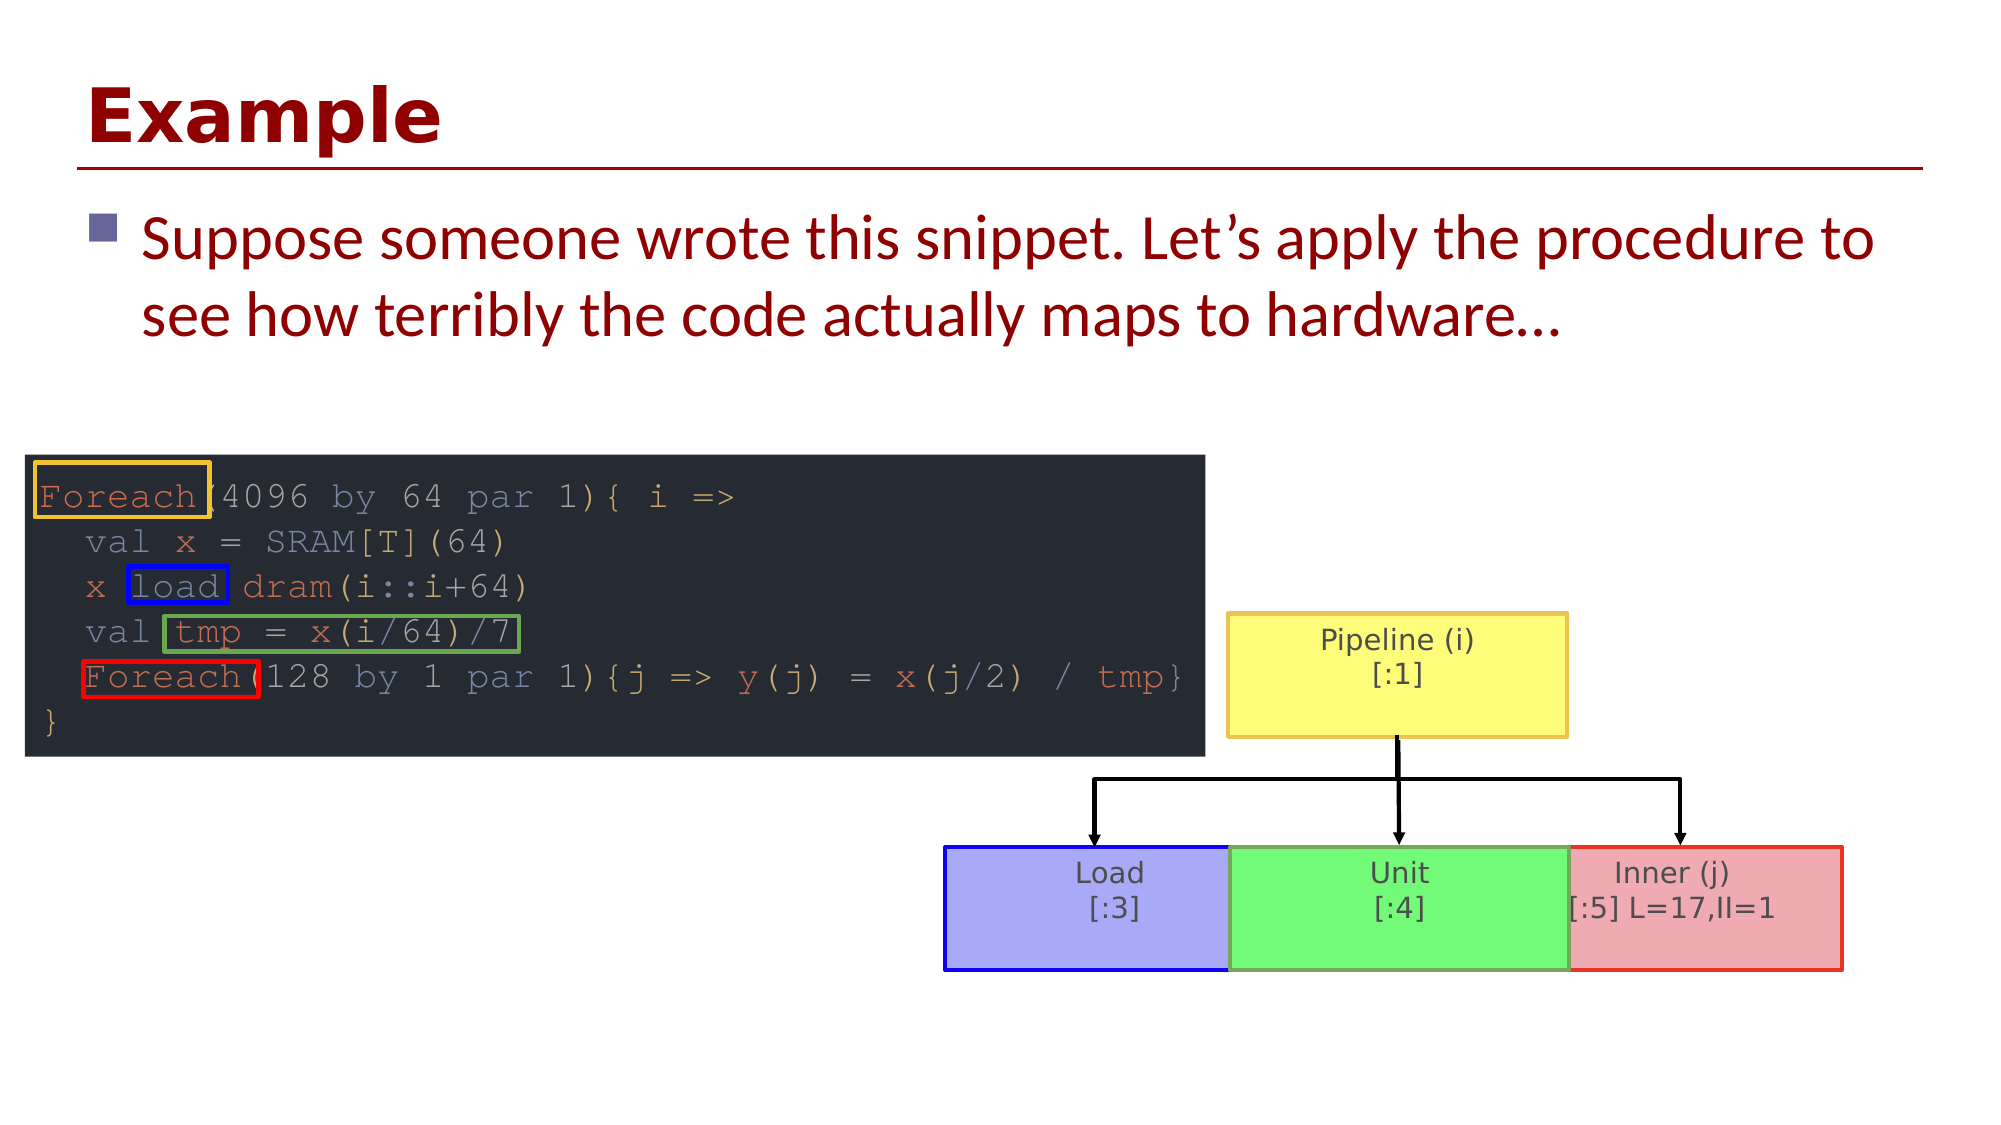

# Example
Suppose someone wrote this snippet. Let’s apply the procedure to see how terribly the code actually maps to hardware…

Foreach(4096 by 64 par 1){ i =>
  val x = SRAM[T](64)
  x load dram(i::i+64)
  val tmp = x(i/64)/7
  Foreach(128 by 1 par 1){j => y(j) = x(j/2) / tmp}
}

Pipeline (i)
[:1]

Load
[:3]
Unit
[:4]
Inner (j)
[:5] L=17,II=1
73